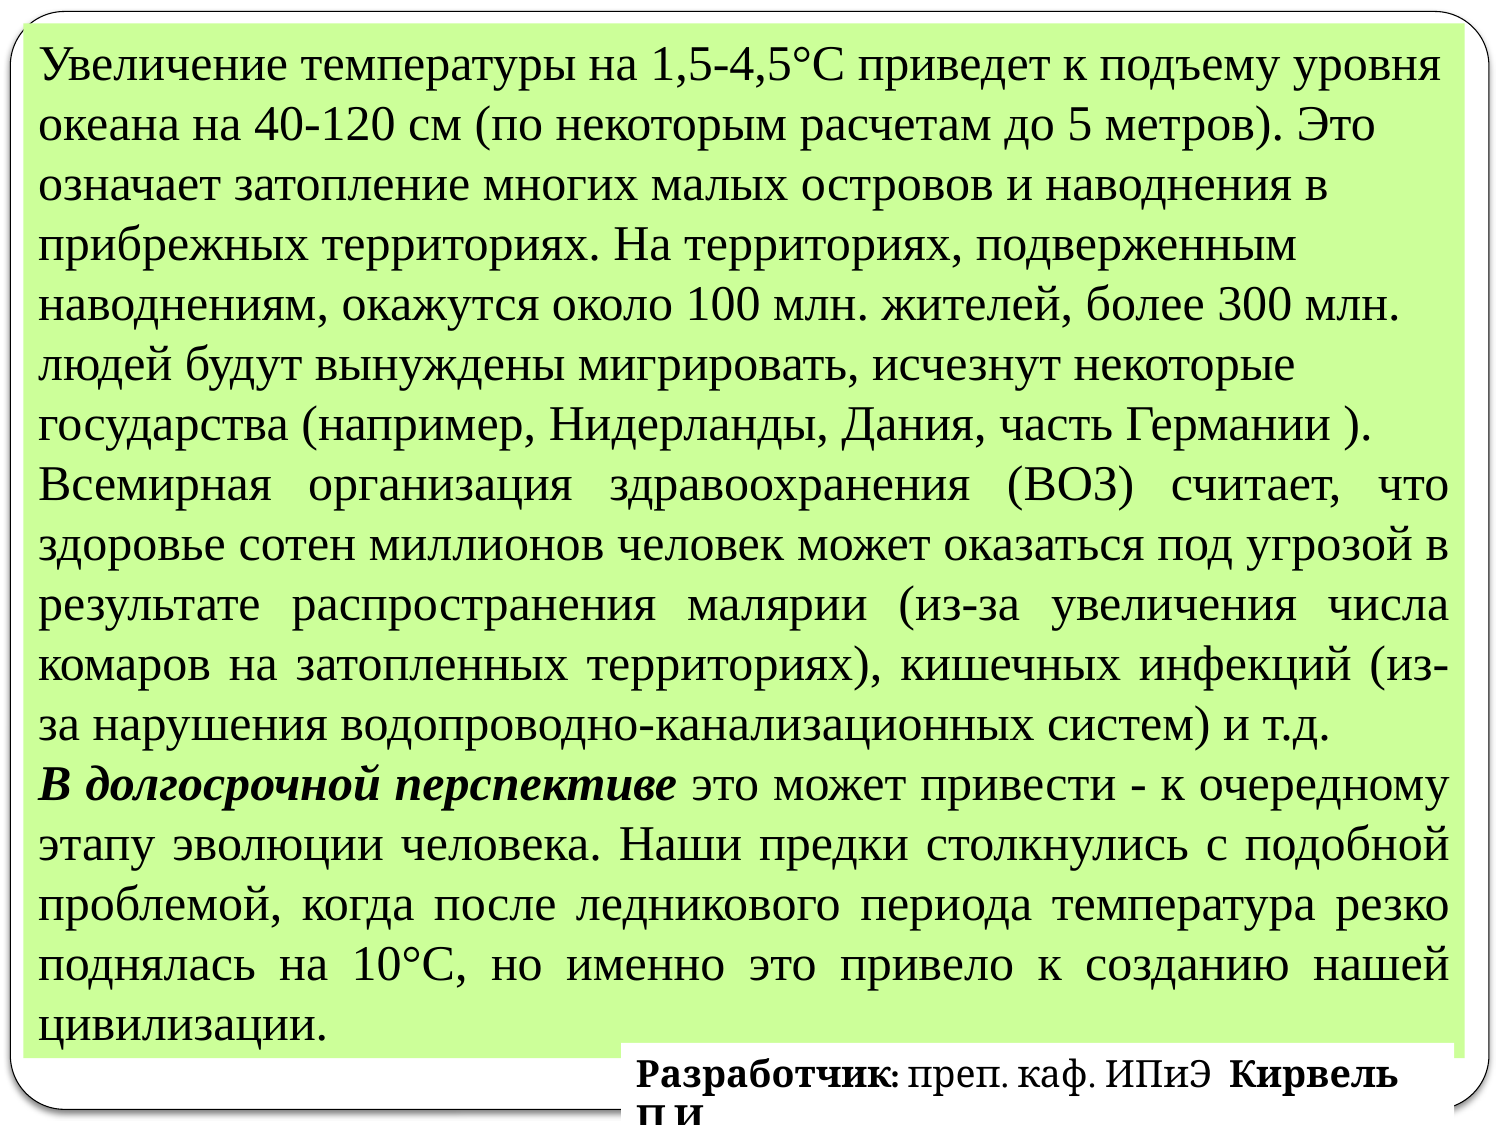

Увеличение температуры на 1,5-4,5°С приведет к подъему уровня океана на 40-120 см (по некоторым расчетам до 5 метров). Это означает затопление многих малых островов и наводнения в прибрежных территориях. На территориях, подверженным наводнениям, окажутся около 100 млн. жителей, более 300 млн. людей будут вынуждены мигрировать, исчезнут некоторые государства (например, Нидерланды, Дания, часть Германии ).
Всемирная организация здравоохранения (ВОЗ) считает, что здоровье сотен миллионов человек может оказаться под угрозой в результате распространения малярии (из-за увеличения числа комаров на затопленных территориях), кишечных инфекций (из-за нарушения водопроводно-канализационных систем) и т.д.
В долгосрочной перспективе это может привести - к очередному этапу эволюции человека. Наши предки столкнулись с подобной проблемой, когда после ледникового периода температура резко поднялась на 10°С, но именно это привело к созданию нашей цивилизации.
Разработчик: преп. каф. ИПиЭ  Кирвель П.И.